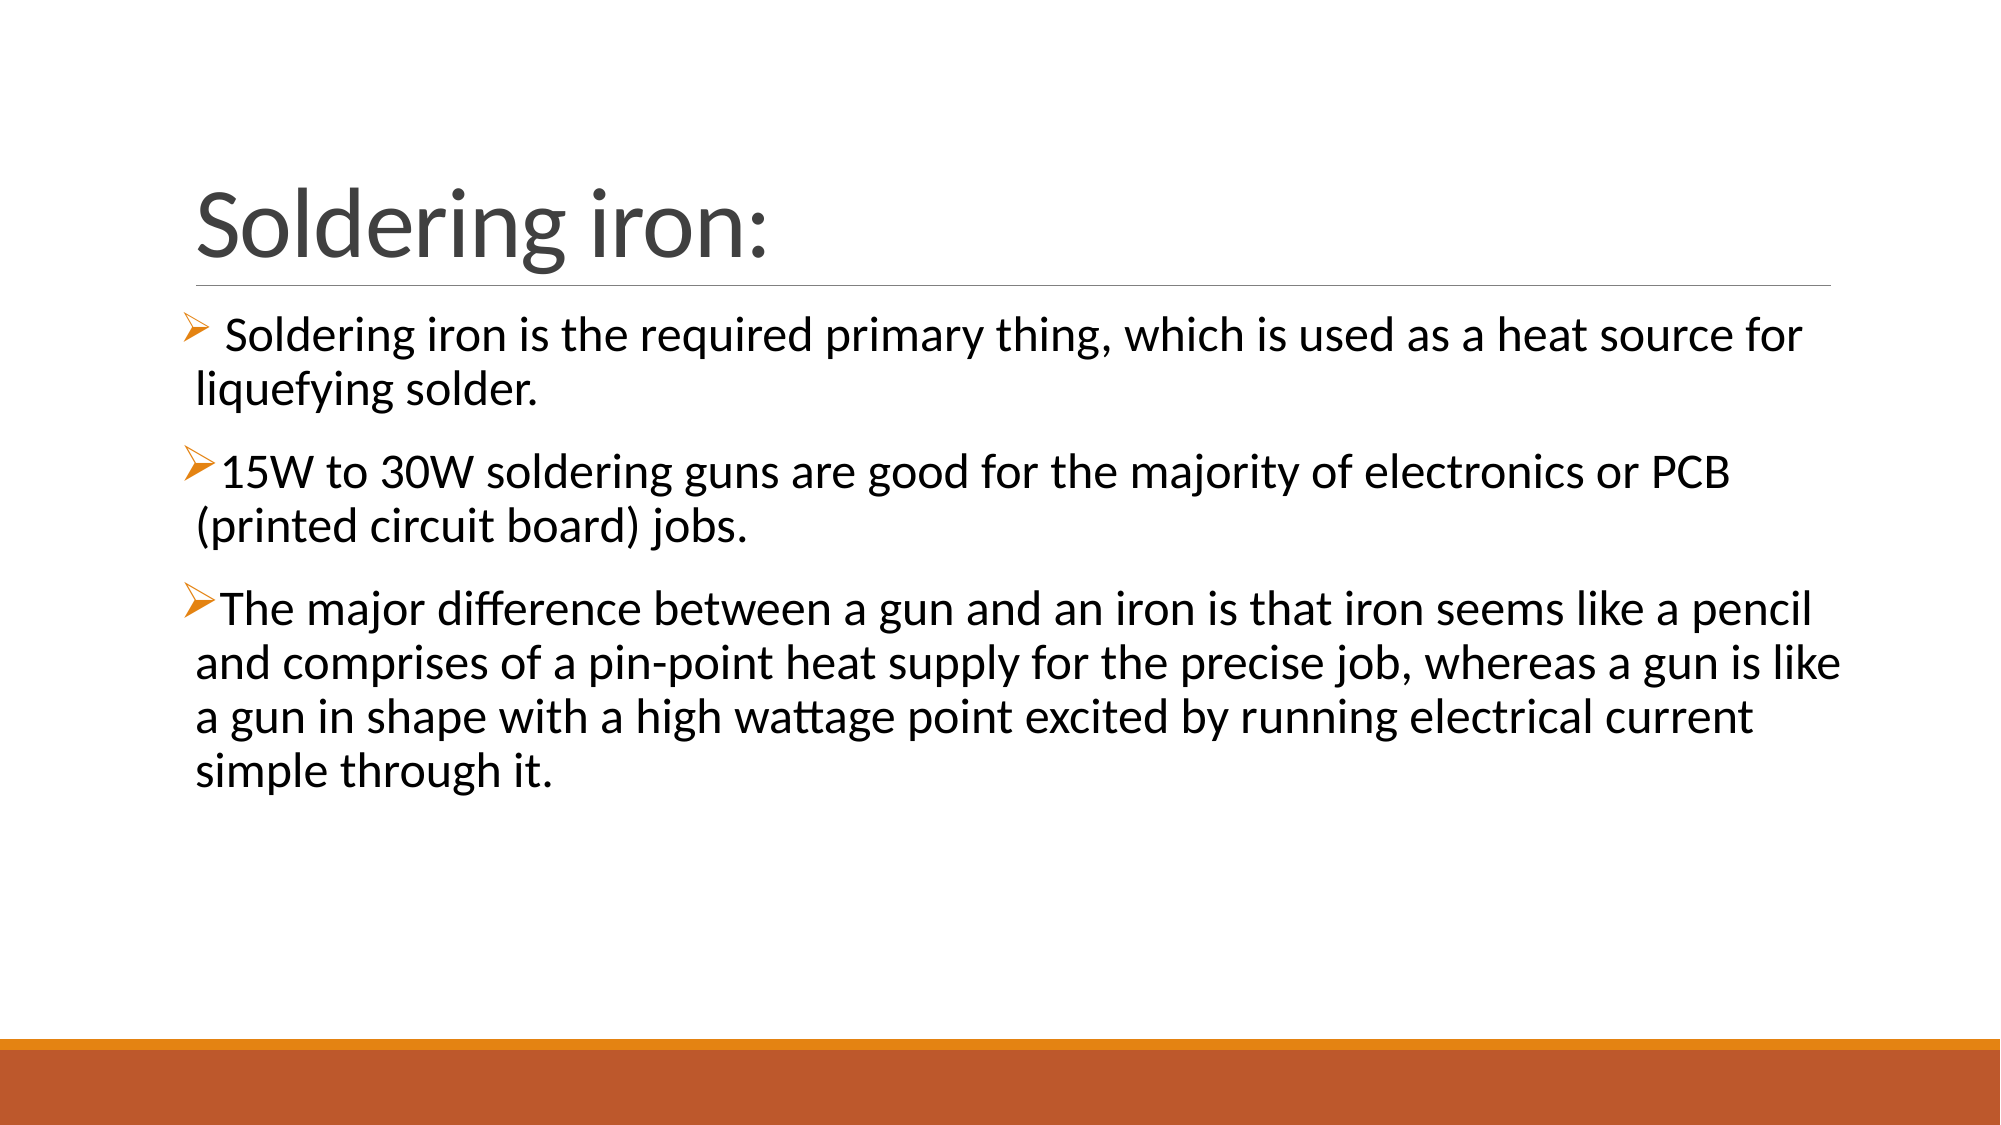

# Soldering iron:
 Soldering iron is the required primary thing, which is used as a heat source for liquefying solder.
15W to 30W soldering guns are good for the majority of electronics or PCB (printed circuit board) jobs.
The major difference between a gun and an iron is that iron seems like a pencil and comprises of a pin-point heat supply for the precise job, whereas a gun is like a gun in shape with a high wattage point excited by running electrical current simple through it.